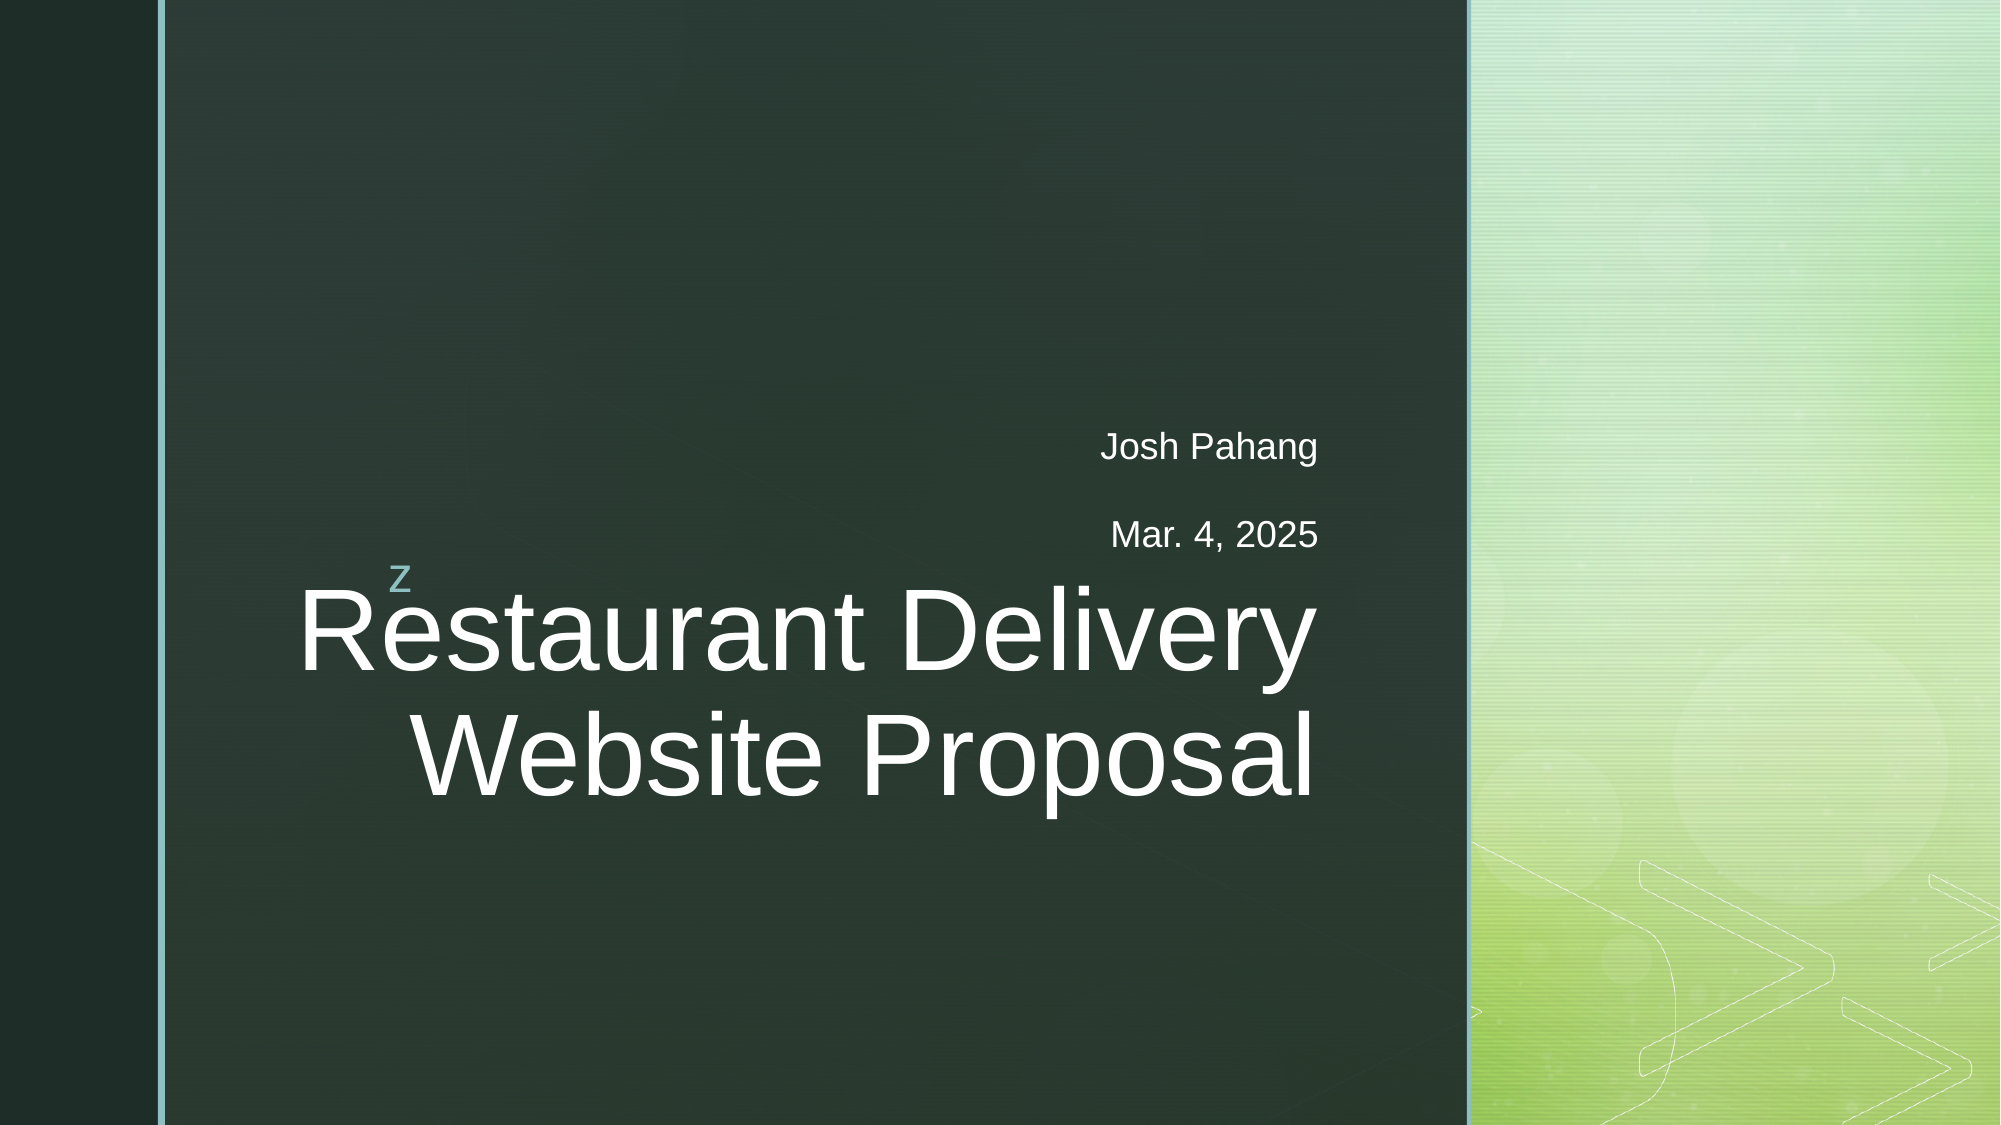

Josh Pahang
Mar. 4, 2025
# Restaurant Delivery Website Proposal